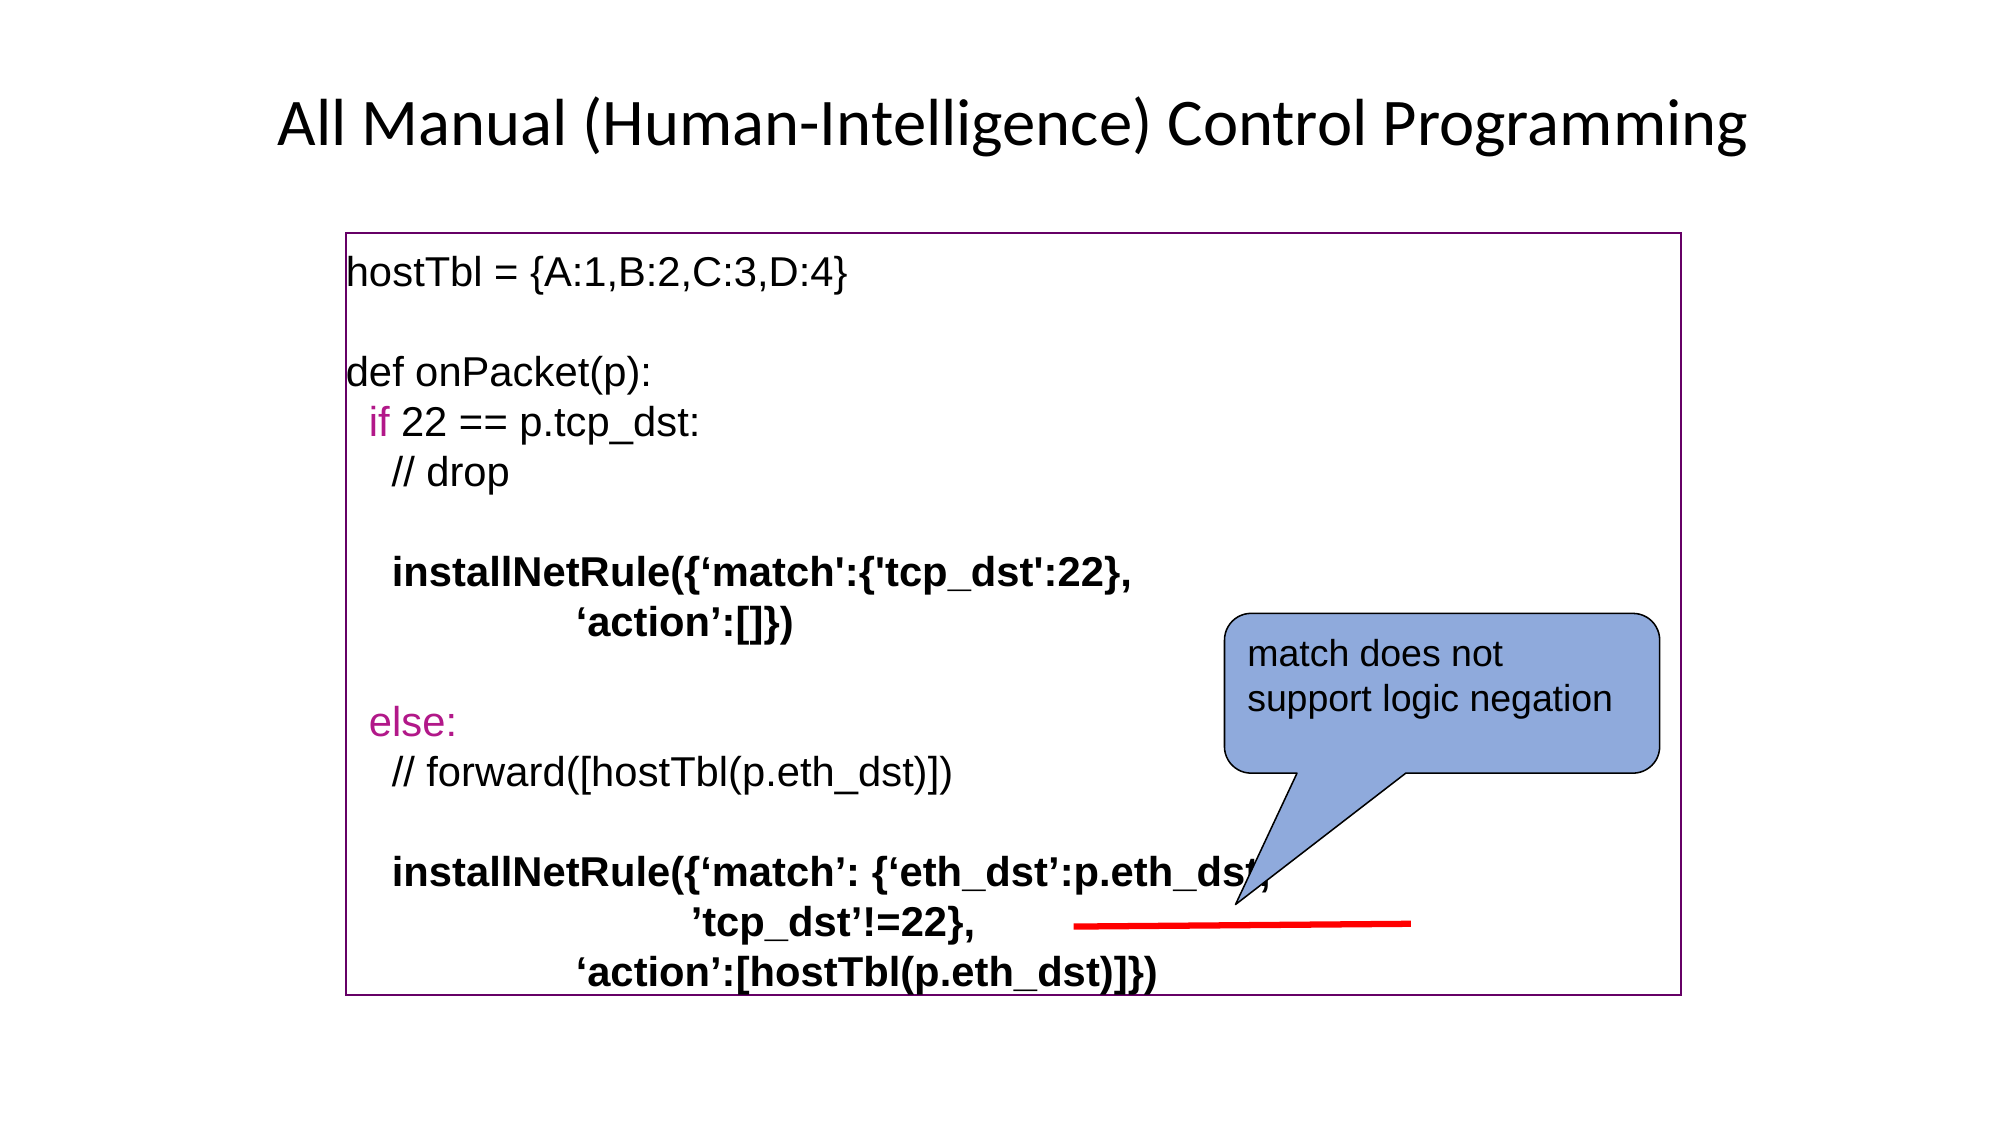

# All Manual (Human-Intelligence) Control Programming
hostTbl = {A:1,B:2,C:3,D:4}

def onPacket(p):
  if 22 == p.tcp_dst:
    // drop
    installNetRule({‘match':{'tcp_dst':22},
                    ‘action’:[]})
  else:
    // forward([hostTbl(p.eth_dst)])
    installNetRule({‘match’: {‘eth_dst’:p.eth_dst,
                              ’tcp_dst’!=22},
                    ‘action’:[hostTbl(p.eth_dst)]})
match does not support logic negation